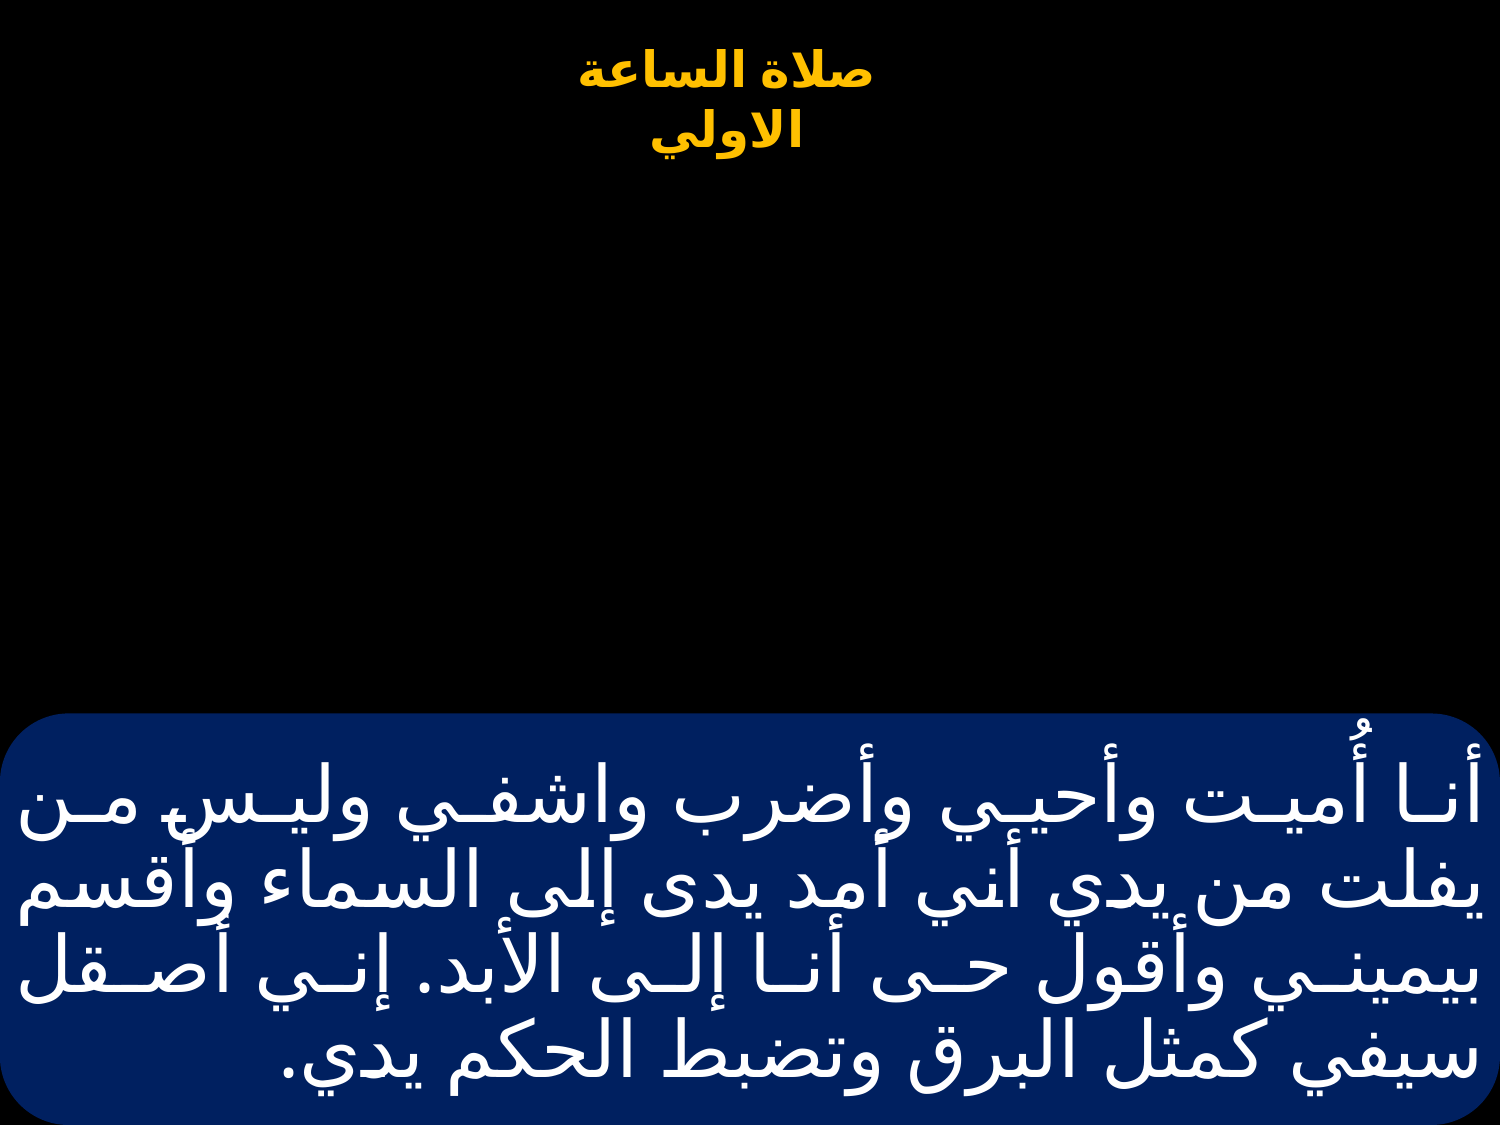

# أنا أُميت وأحيي وأضرب واشفي وليس من يفلت من يدي أني أمد يدى إلى السماء وأقسم بيميني وأقول حى أنا إلى الأبد. إني أصقل سيفي كمثل البرق وتضبط الحكم يدي.